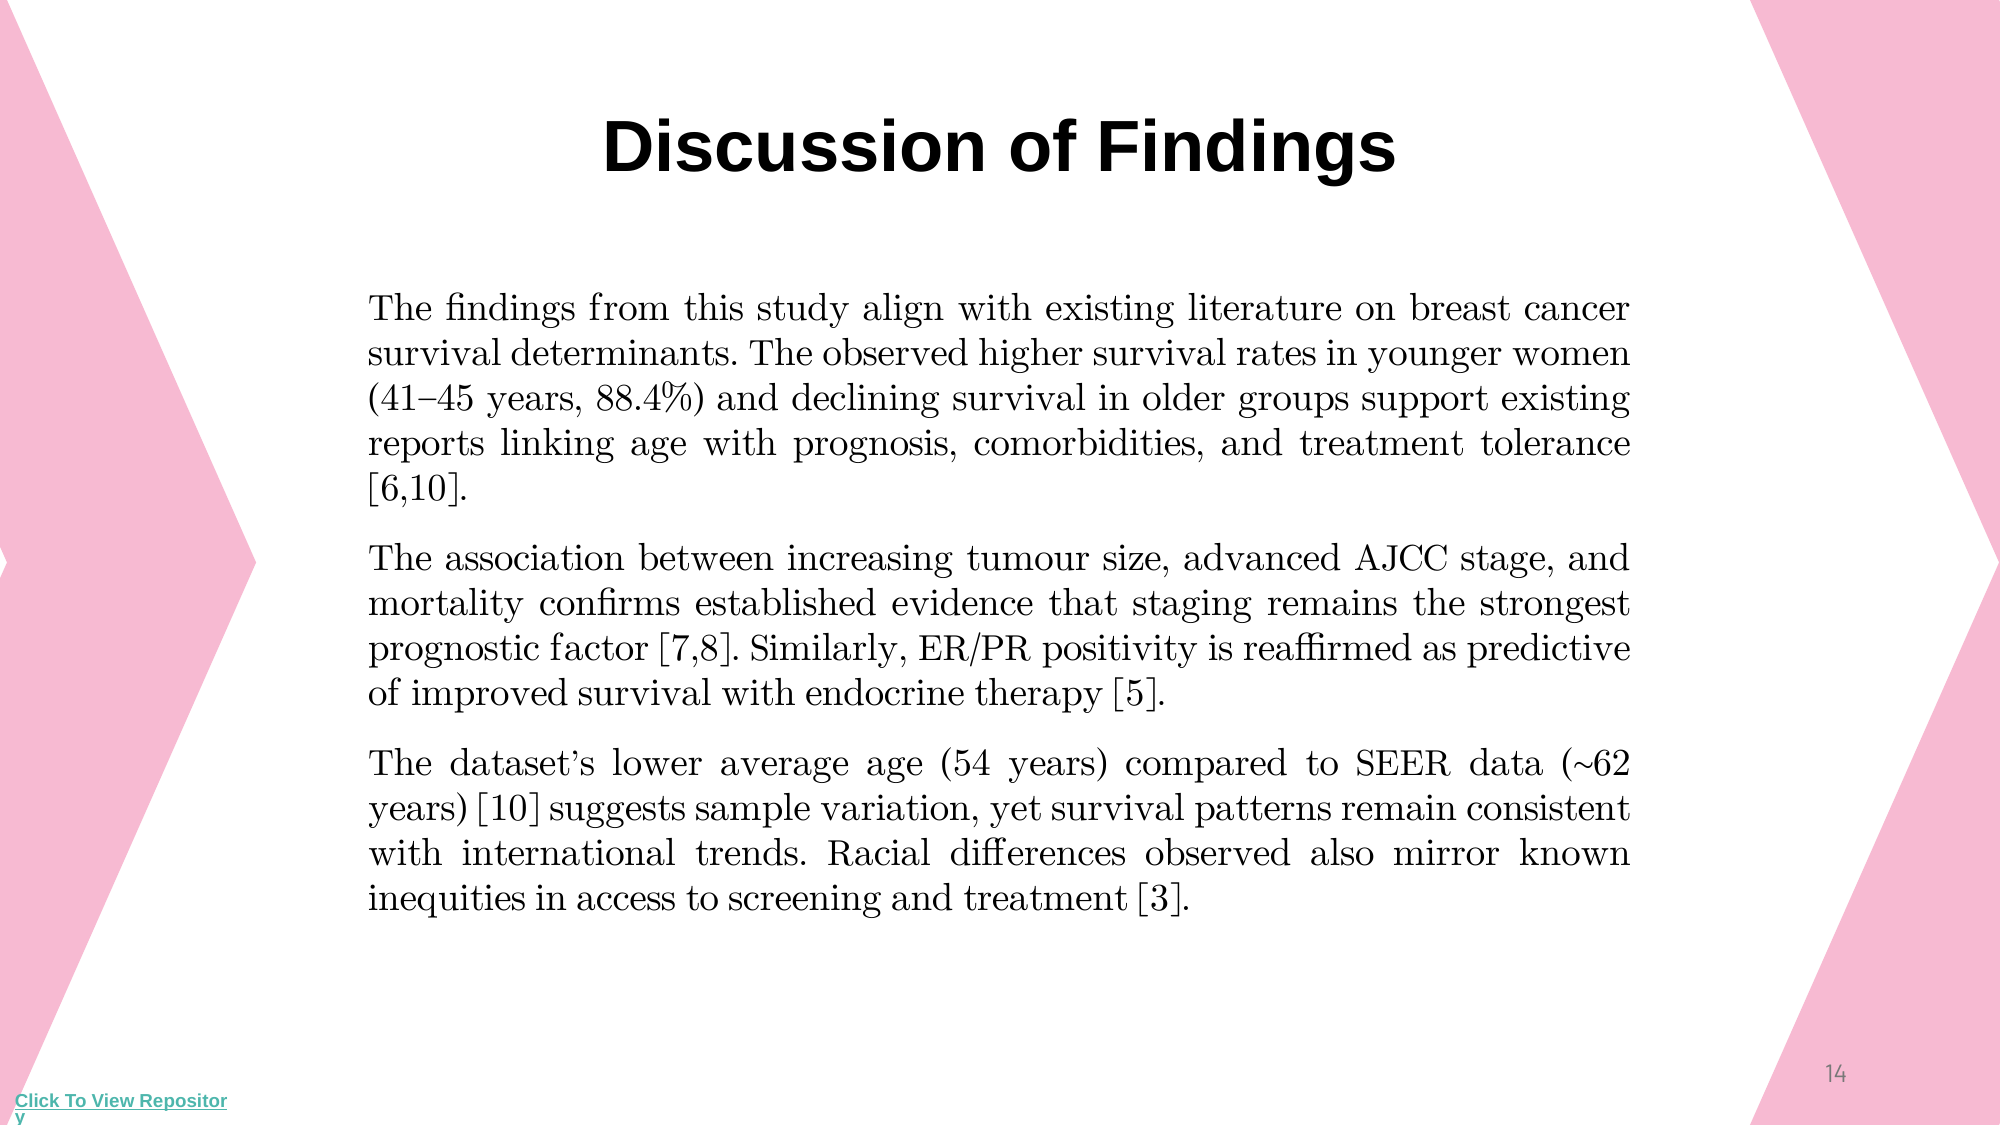

Discussion of Findings
The findings from this study align with existing literature on breast cancer survival determinants. The observed higher survival rates in younger women (41–45 years, 88.4%) and declining survival in older groups support existing reports linking age with prognosis, comorbidities, and treatment tolerance [6,10].
The association between increasing tumour size, advanced AJCC stage, and mortality confirms established evidence that staging remains the strongest prognostic factor [7,8]. Similarly, ER/PR positivity is reaffirmed as predictive of improved survival with endocrine therapy [5].
The dataset’s lower average age (54 years) compared to SEER data (~62 years) [10] suggests sample variation, yet survival patterns remain consistent with international trends. Racial differences observed also mirror known inequities in access to screening and treatment [3].
14
Click To View Repository